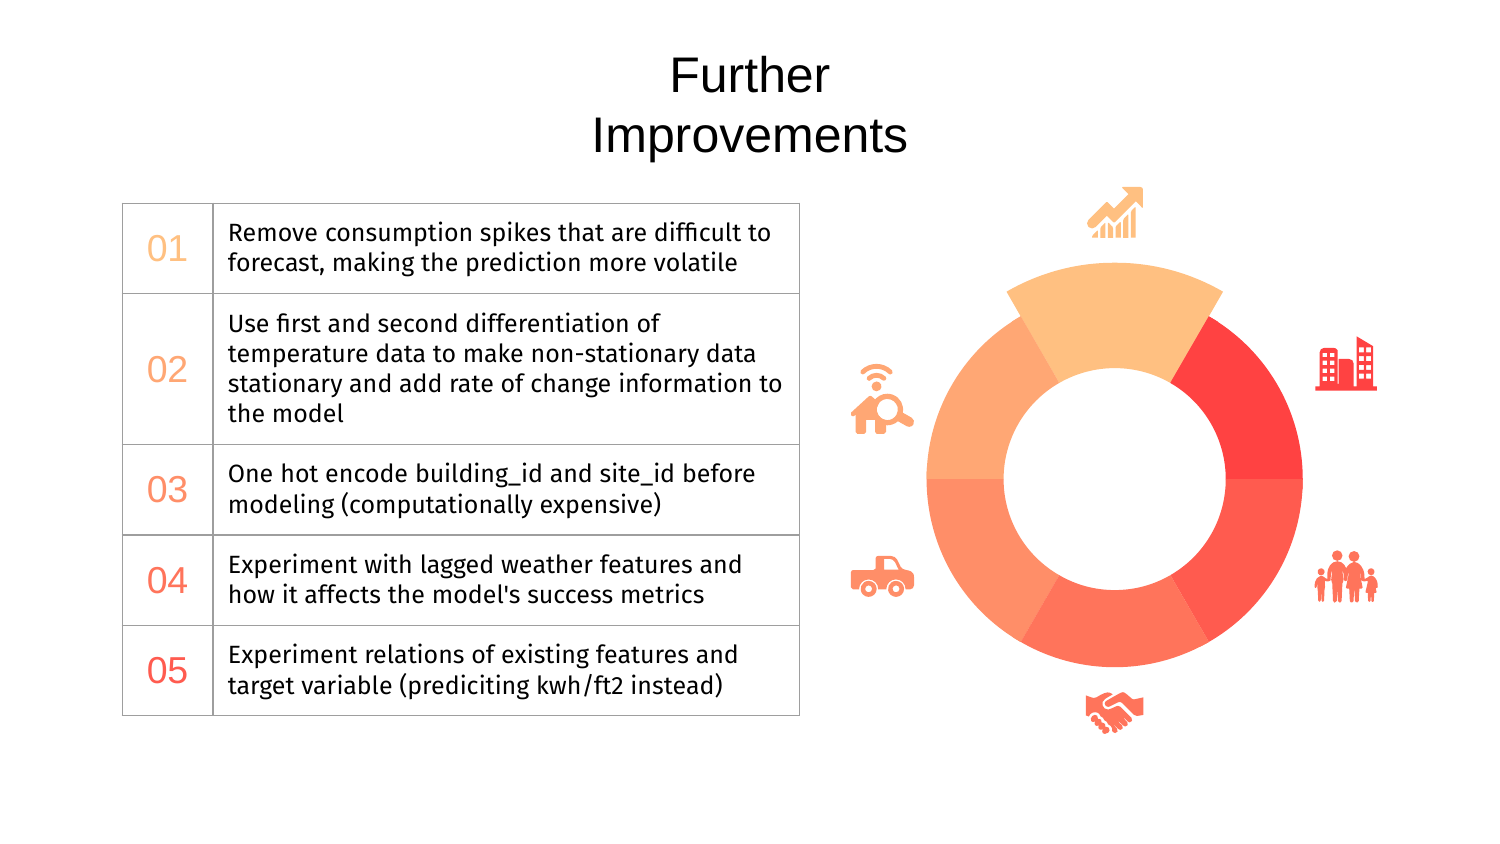

# Further Improvements

| 01 | Remove consumption spikes that are difficult to forecast, making the prediction more volatile |
| --- | --- |
| 02 | Use first and second differentiation of temperature data to make non-stationary data stationary and add rate of change information to the model |
| 03 | One hot encode building\_id and site\_id before modeling (computationally expensive) |
| 04 | Experiment with lagged weather features and how it affects the model's success metrics |
| 05 | Experiment relations of existing features and target variable (prediciting kwh/ft2 instead) |